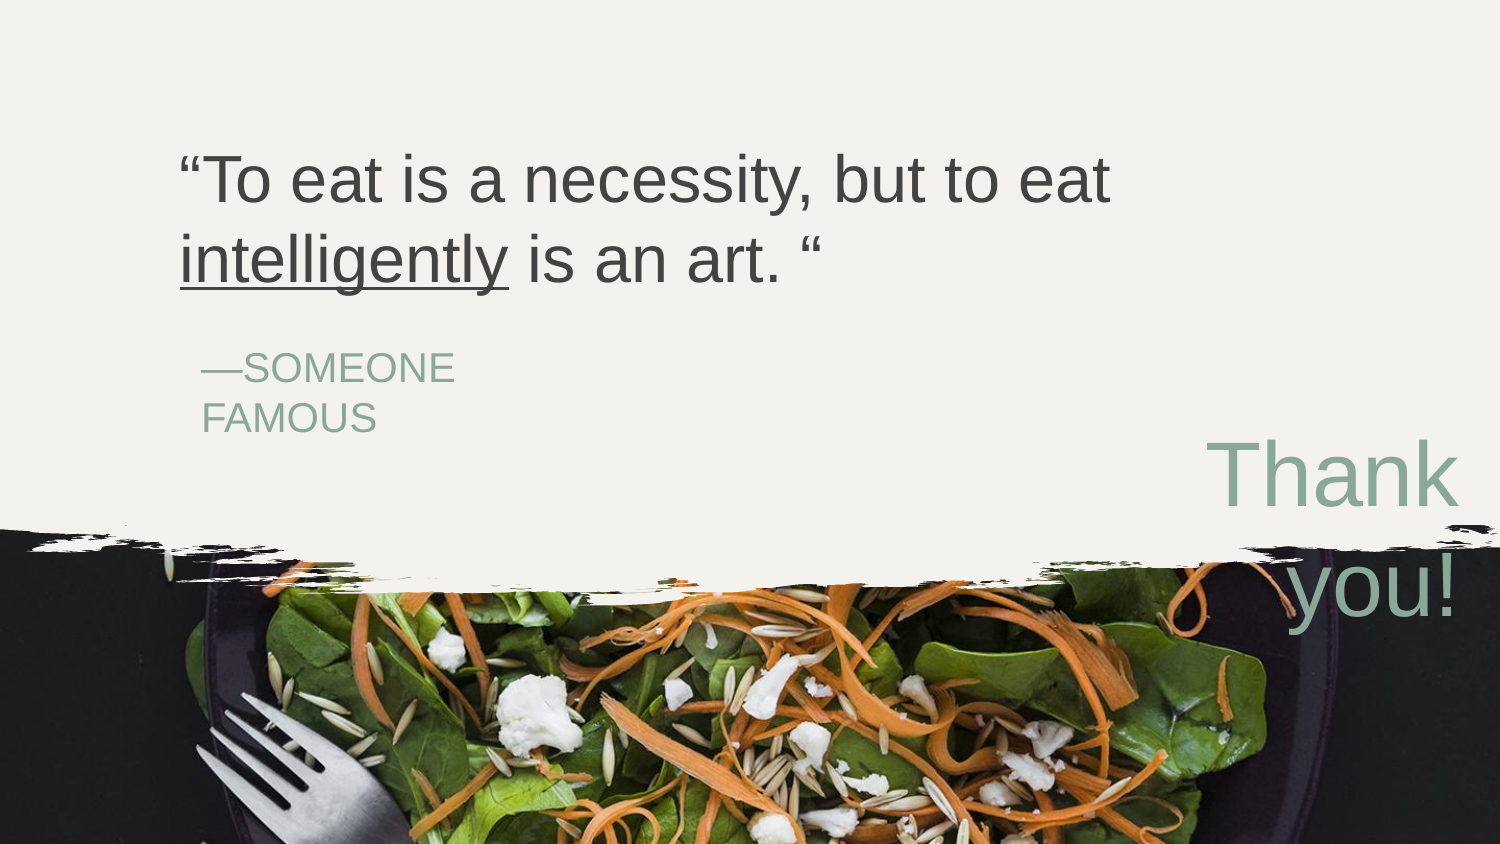

“To eat is a necessity, but to eat intelligently is an art. “

# —SOMEONE FAMOUS
Thank you!